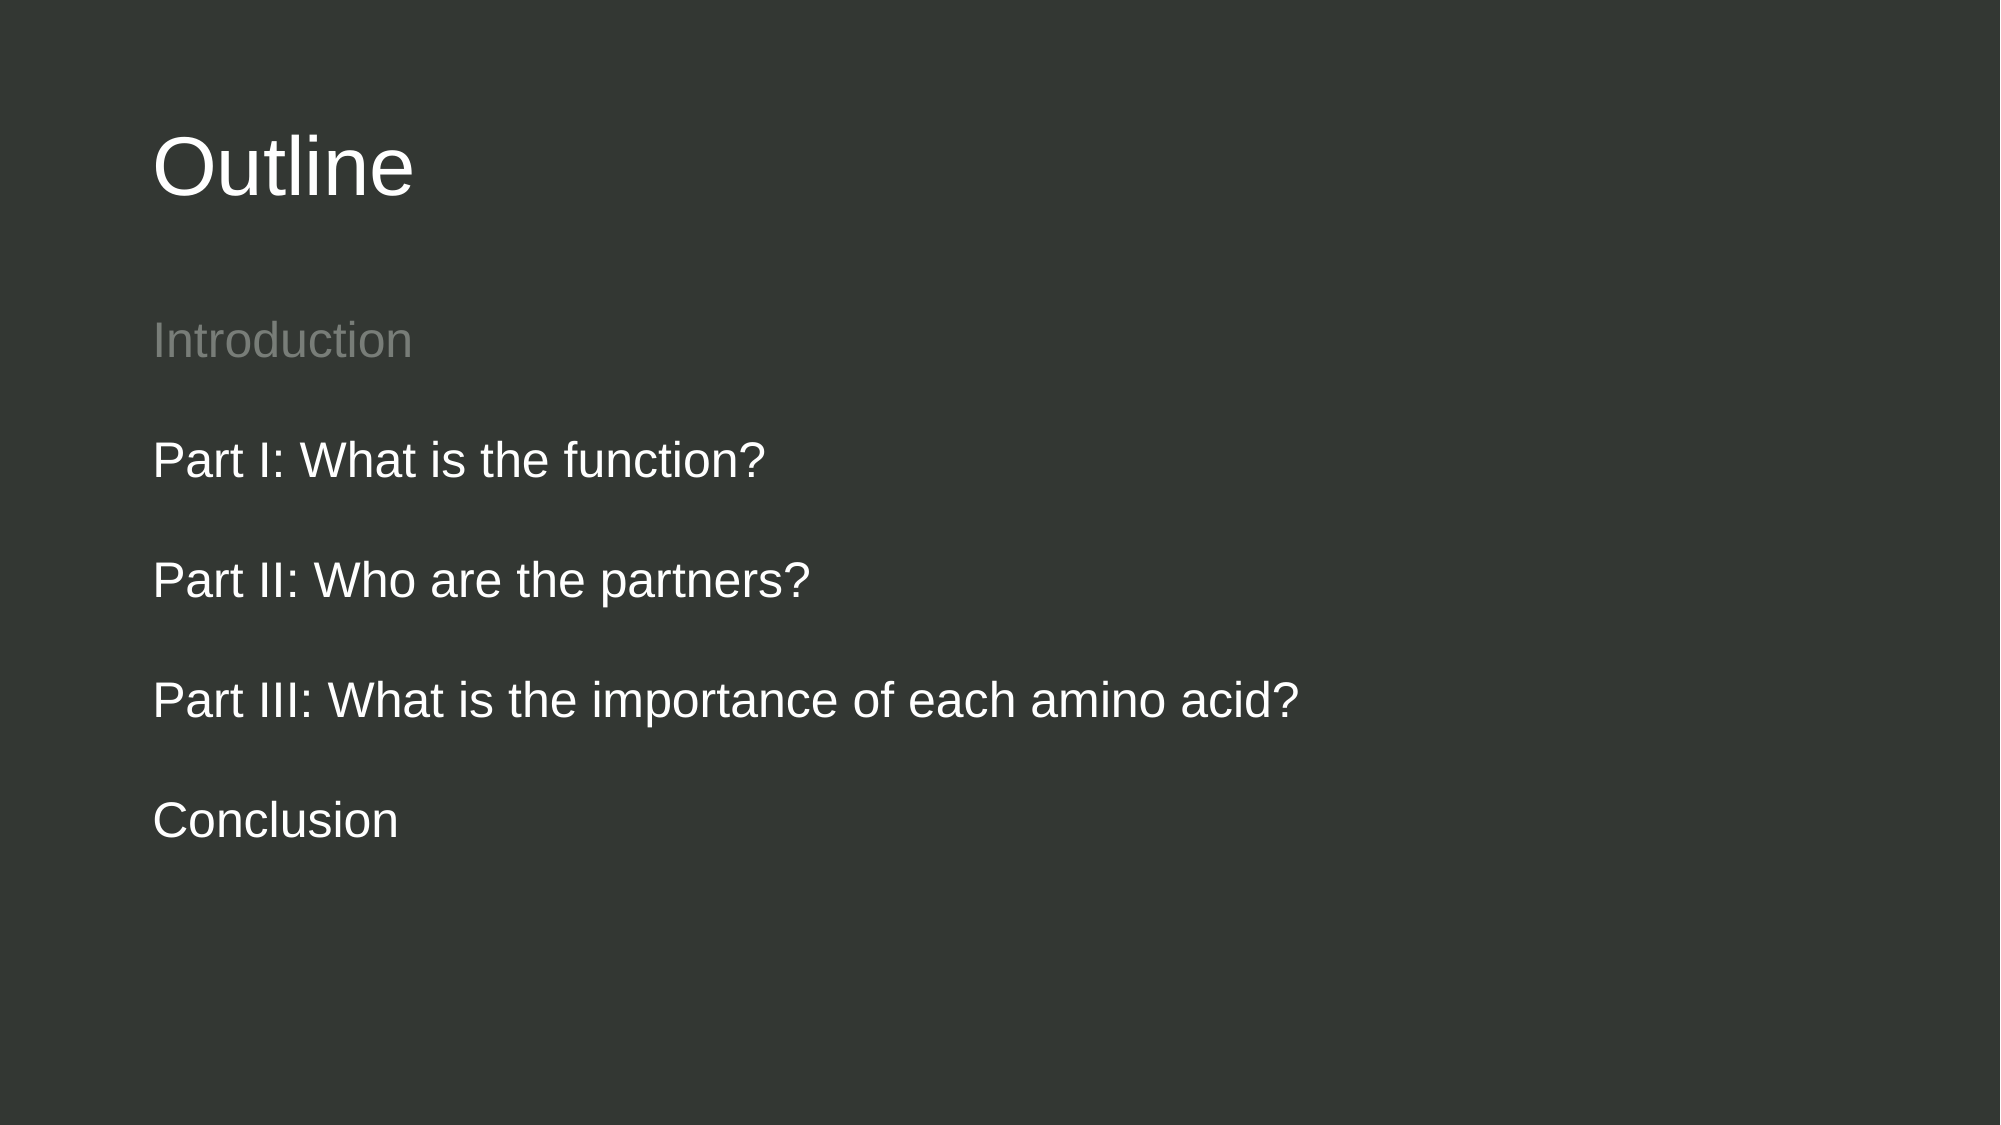

Outline
Introduction

Part I: What is the function?

Part II: Who are the partners?

Part III: What is the importance of each amino acid?

Conclusion